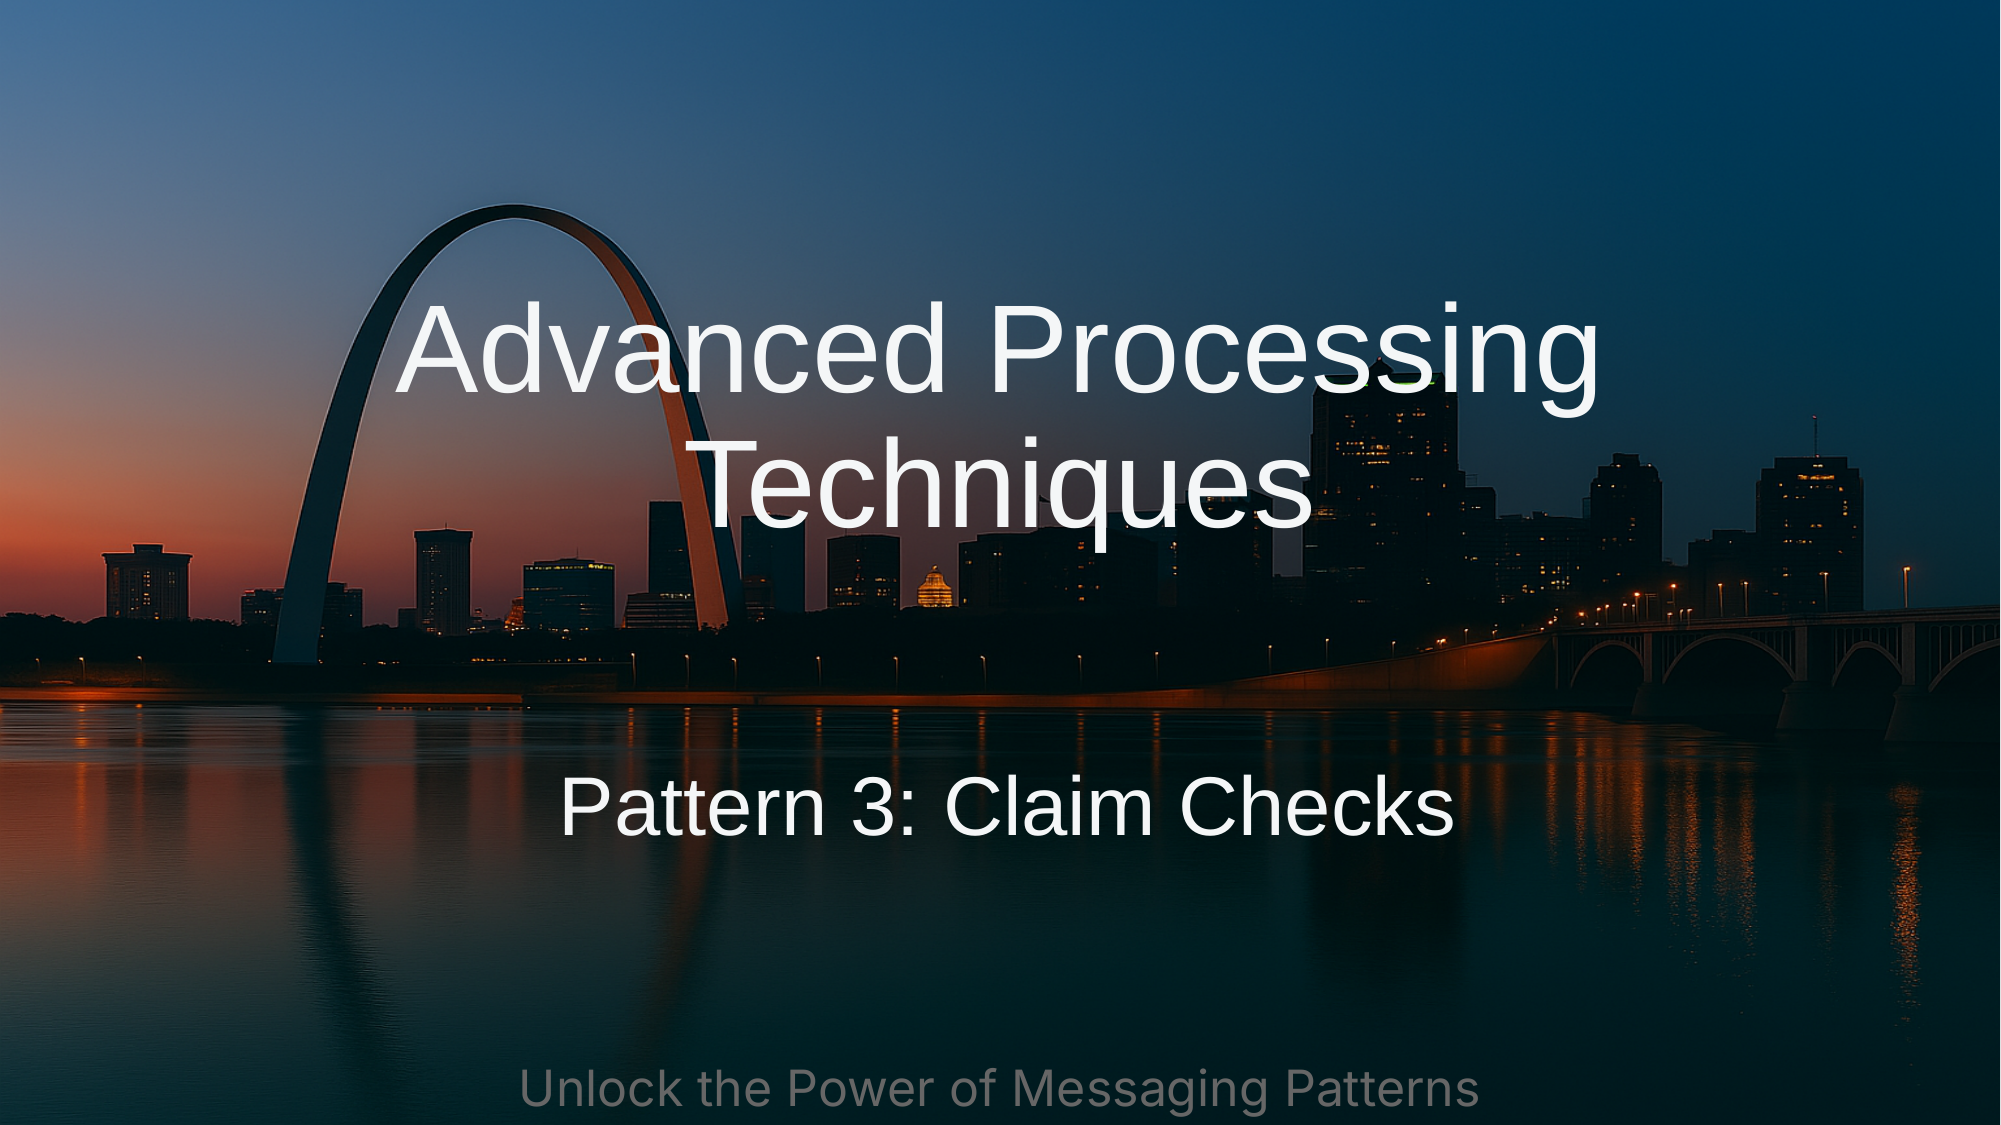

# Advanced Processing Techniques
Pattern 3: Claim Checks